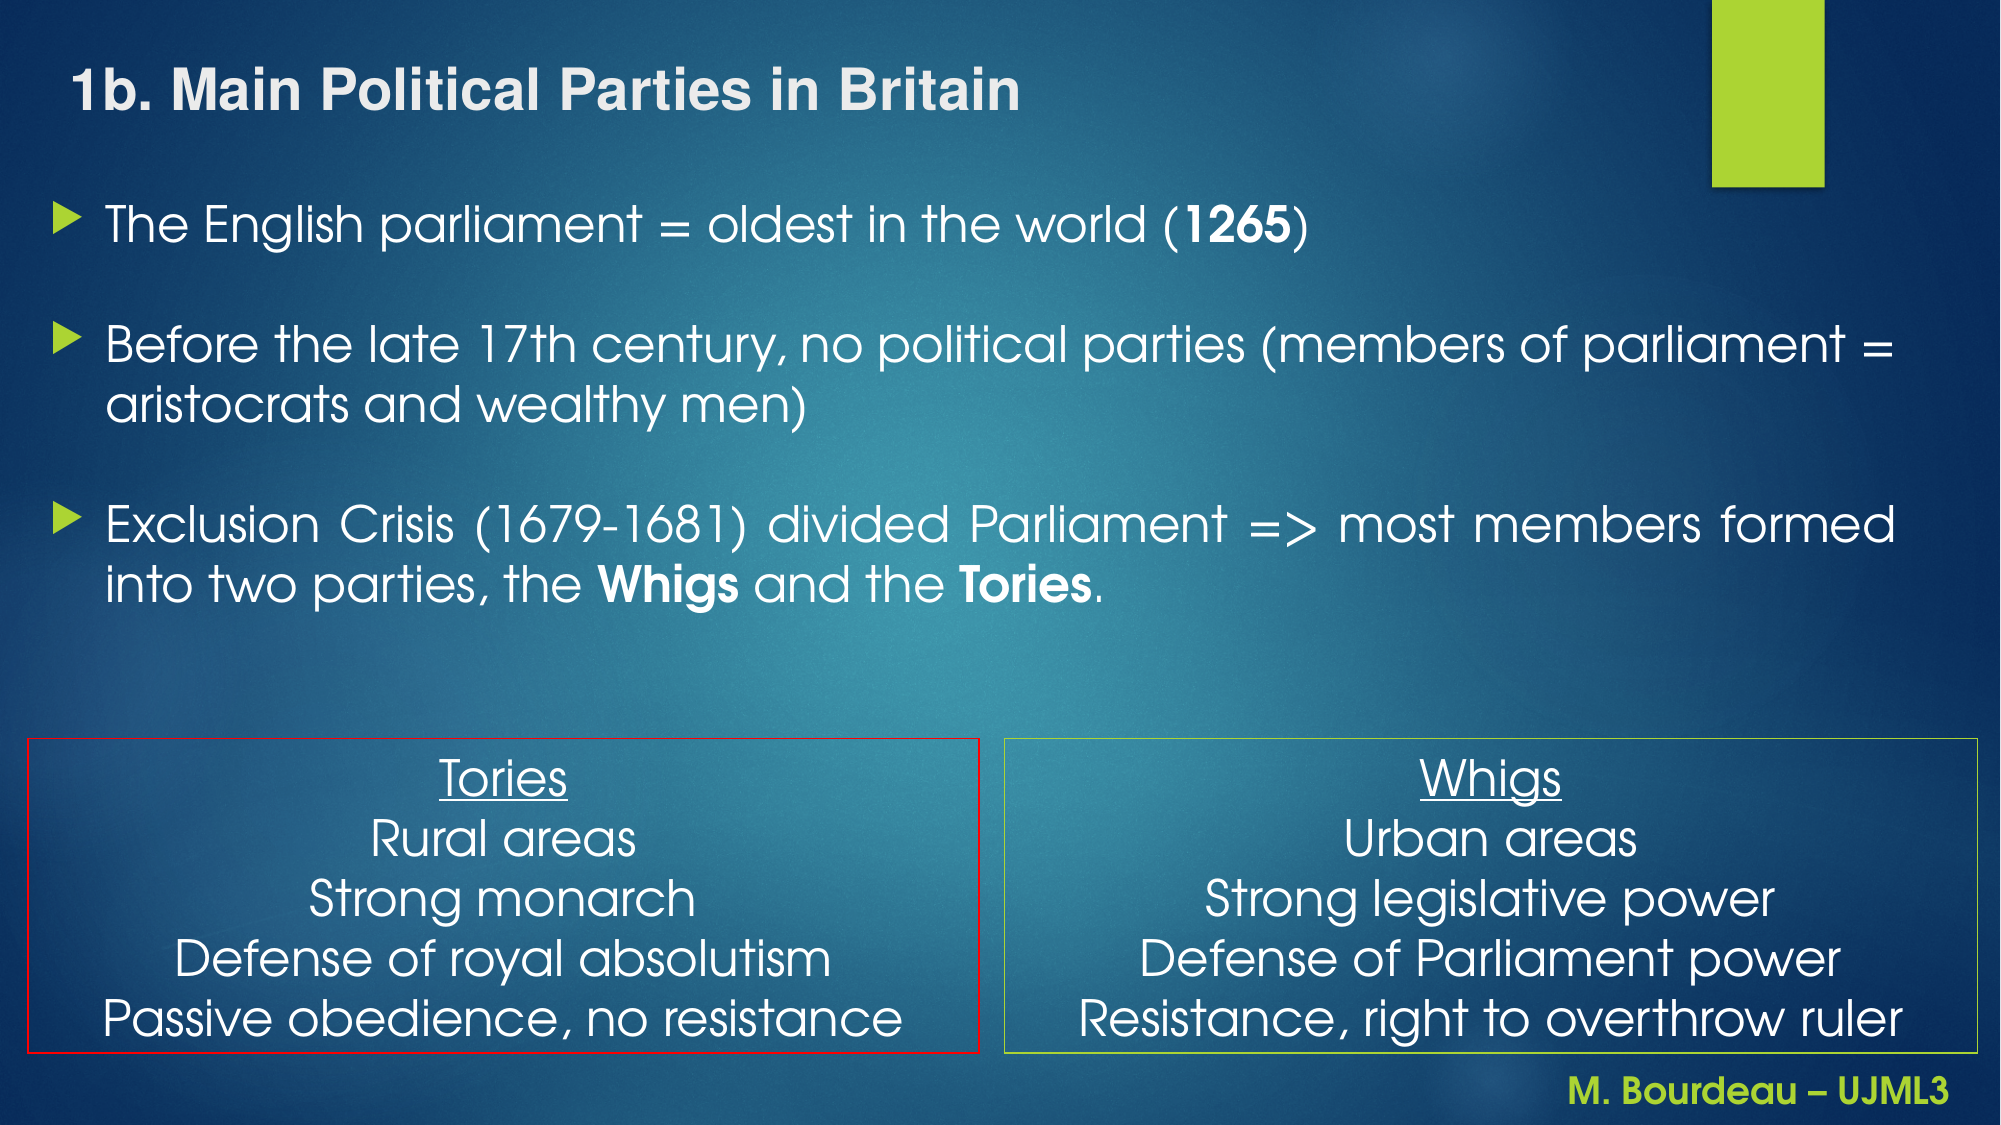

# 1b. Main Political Parties in Britain

The English parliament = oldest in the world (1265)

Before the late 17th century, no political parties (members of parliament = aristocrats and wealthy men)

Exclusion Crisis (1679-1681) divided Parliament => most members formed into two parties, the Whigs and the Tories.

Tories
Rural areas
Strong monarch
Defense of royal absolutism
Passive obedience, no resistance
Whigs
Urban areas
Strong legislative power
Defense of Parliament power
Resistance, right to overthrow ruler
M. Bourdeau – UJML3